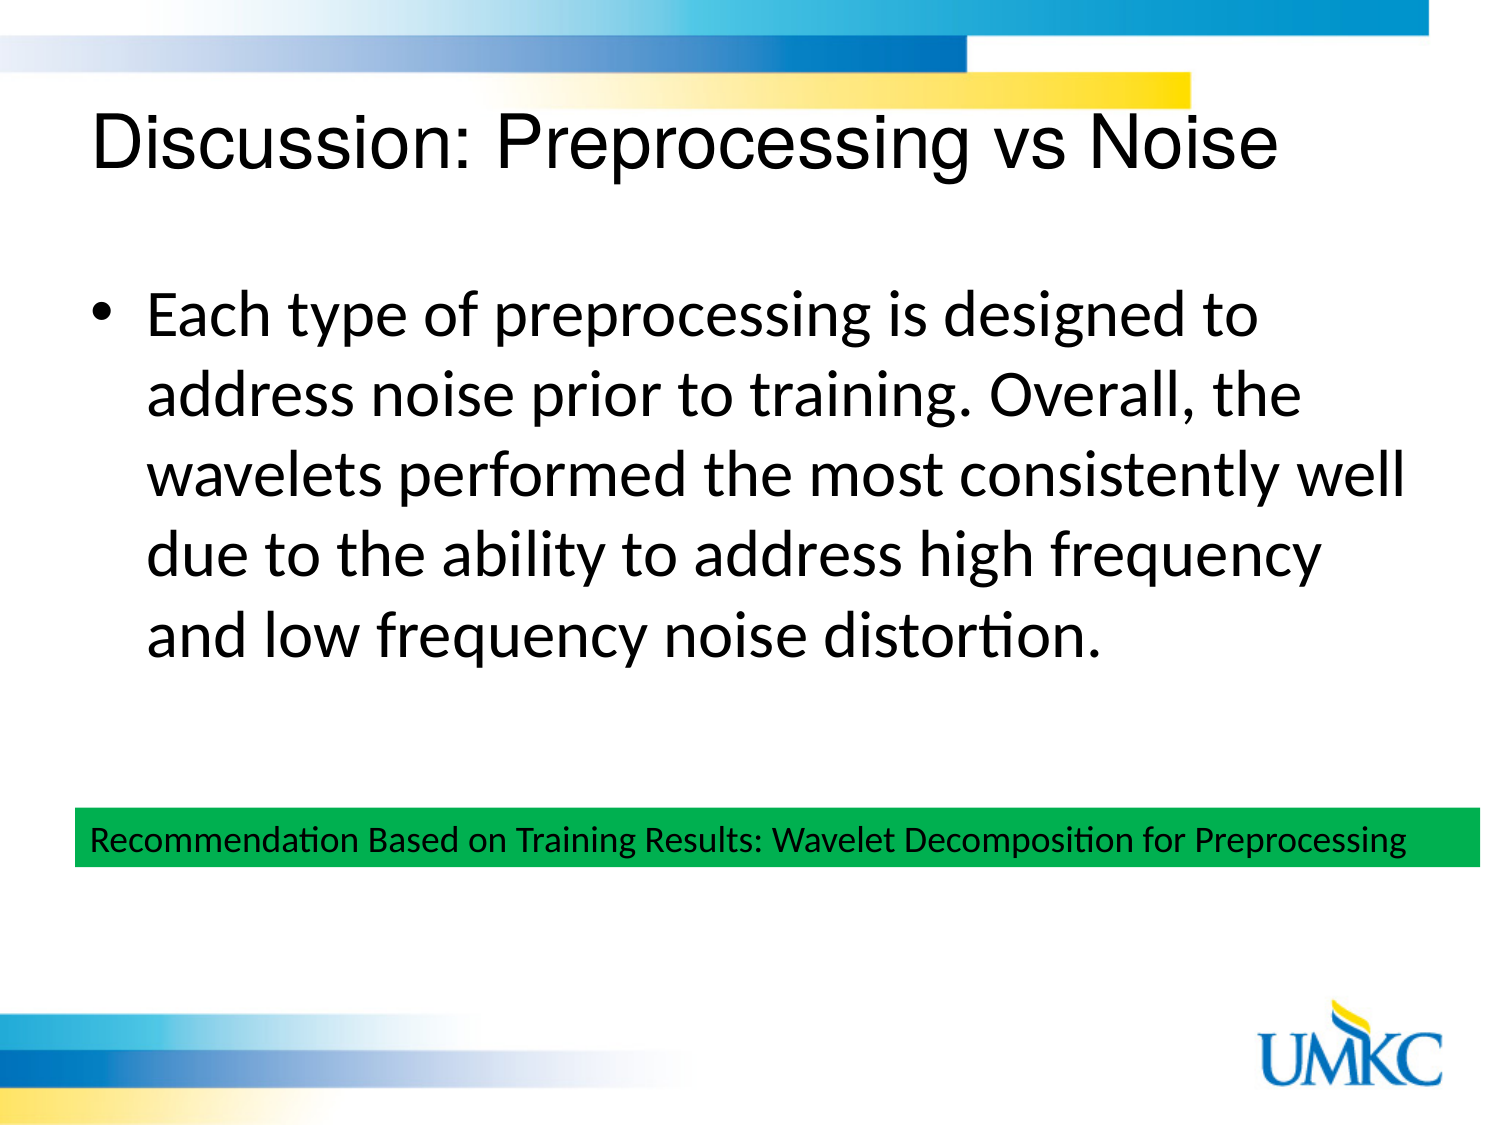

# Discussion: Preprocessing vs Noise
Each type of preprocessing is designed to address noise prior to training. Overall, the wavelets performed the most consistently well due to the ability to address high frequency and low frequency noise distortion.
Recommendation Based on Training Results: Wavelet Decomposition for Preprocessing